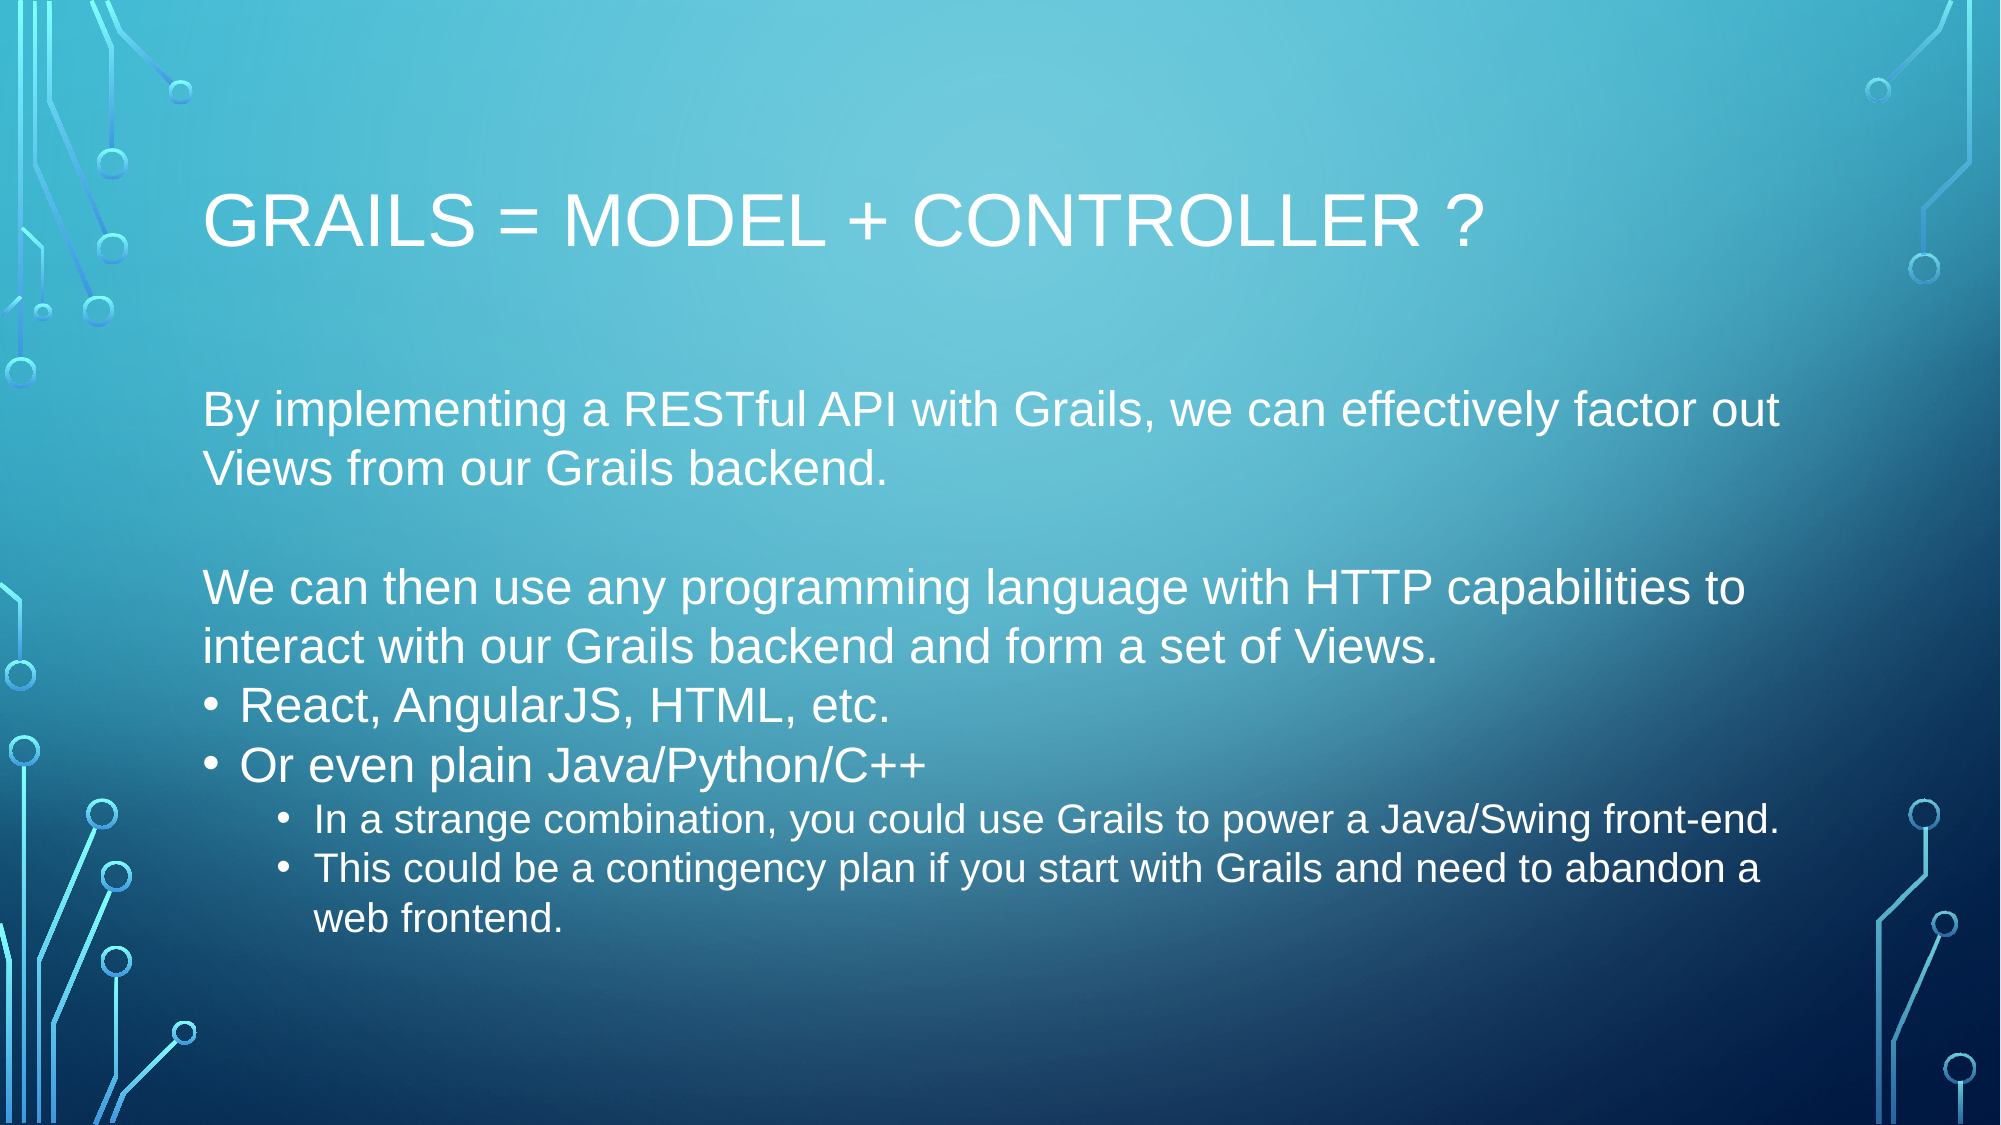

# Grails = Model + Controller ?
By implementing a RESTful API with Grails, we can effectively factor out Views from our Grails backend.

We can then use any programming language with HTTP capabilities to interact with our Grails backend and form a set of Views.
React, AngularJS, HTML, etc.
Or even plain Java/Python/C++
In a strange combination, you could use Grails to power a Java/Swing front-end.
This could be a contingency plan if you start with Grails and need to abandon a web frontend.